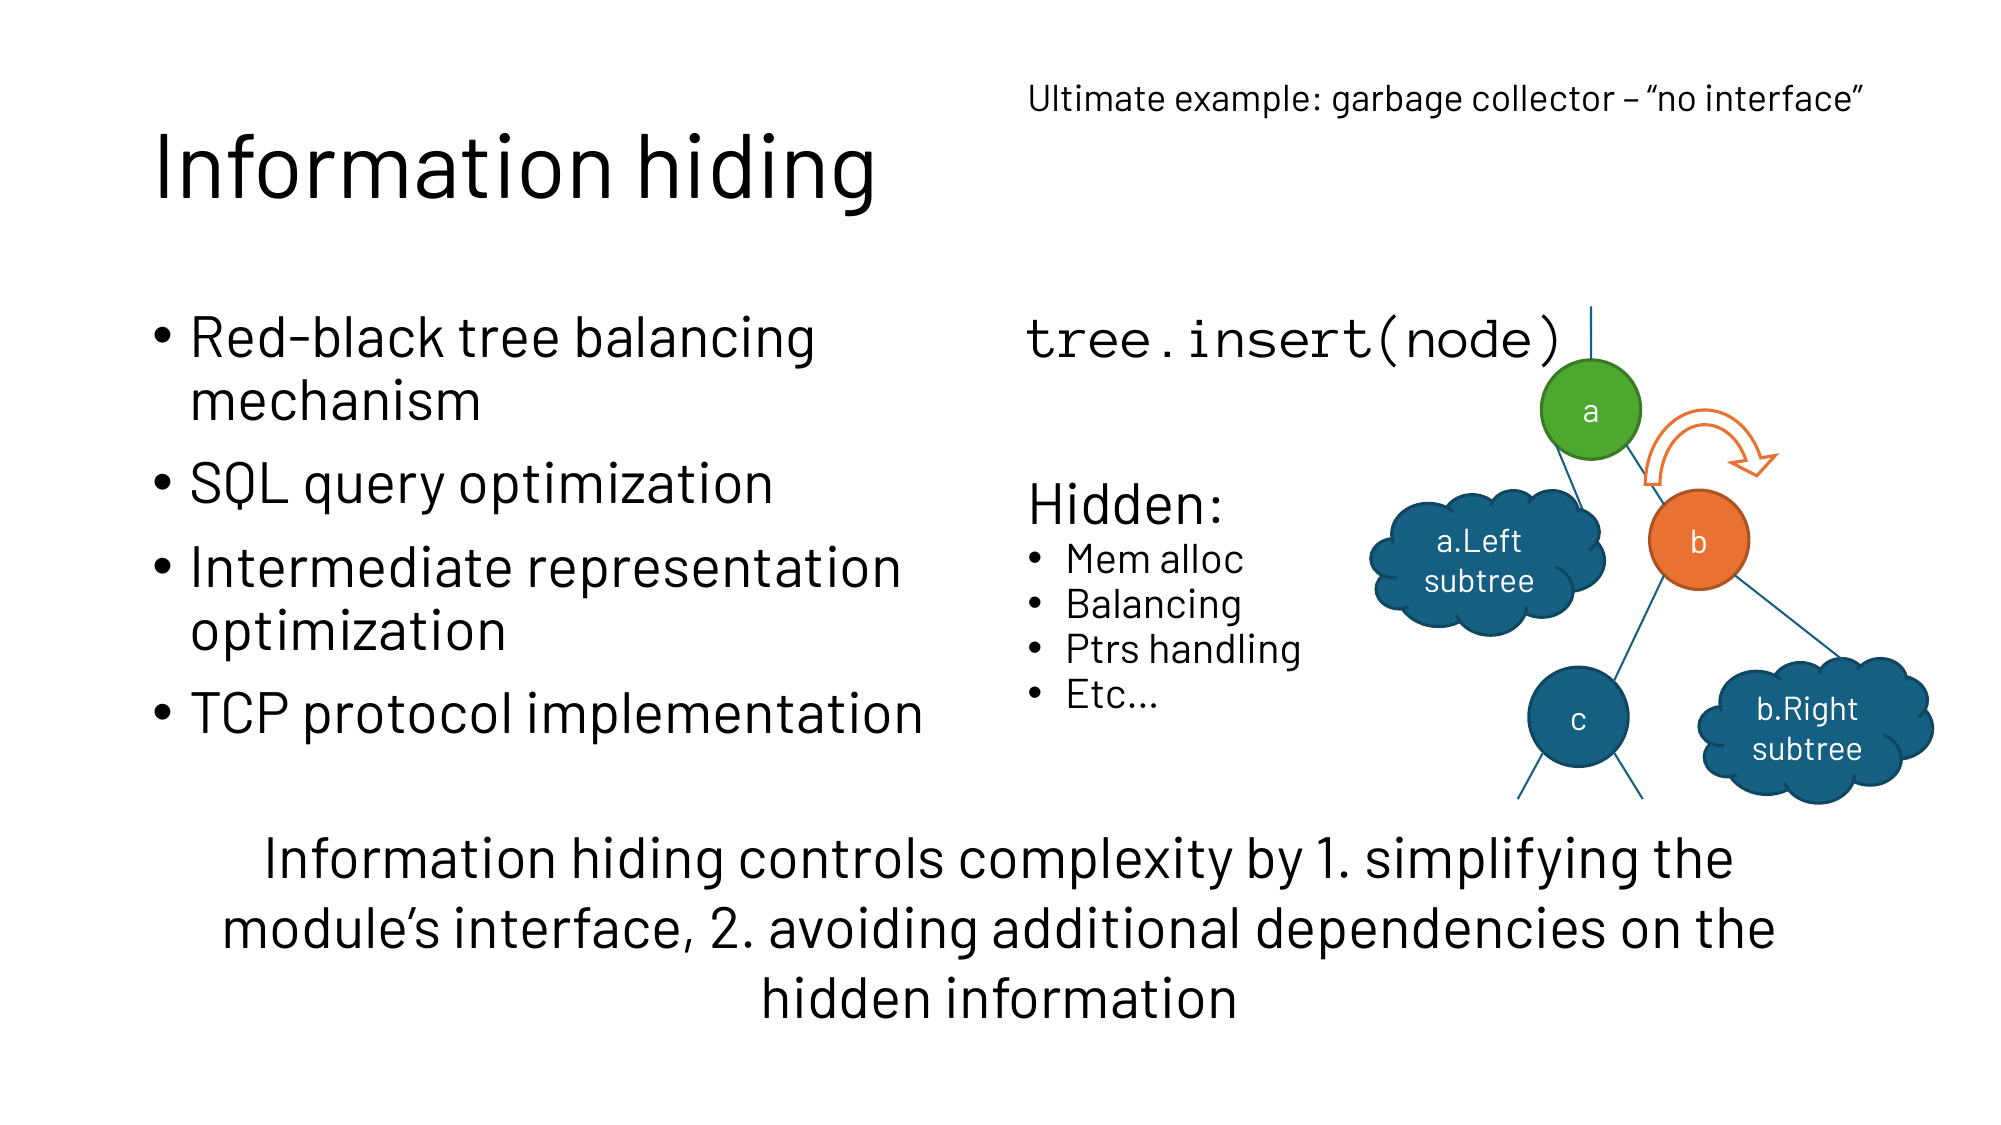

# Information hiding
Ultimate example: garbage collector – “no interface”
Red-black tree balancing mechanism
SQL query optimization
Intermediate representation optimization
TCP protocol implementation

tree.insert(node)

Hidden:
Mem alloc
Balancing
Ptrs handling
Etc…
a

a.Left subtree
b
b.Right subtree
c
Information hiding controls complexity by 1. simplifying the module’s interface, 2. avoiding additional dependencies on the hidden information